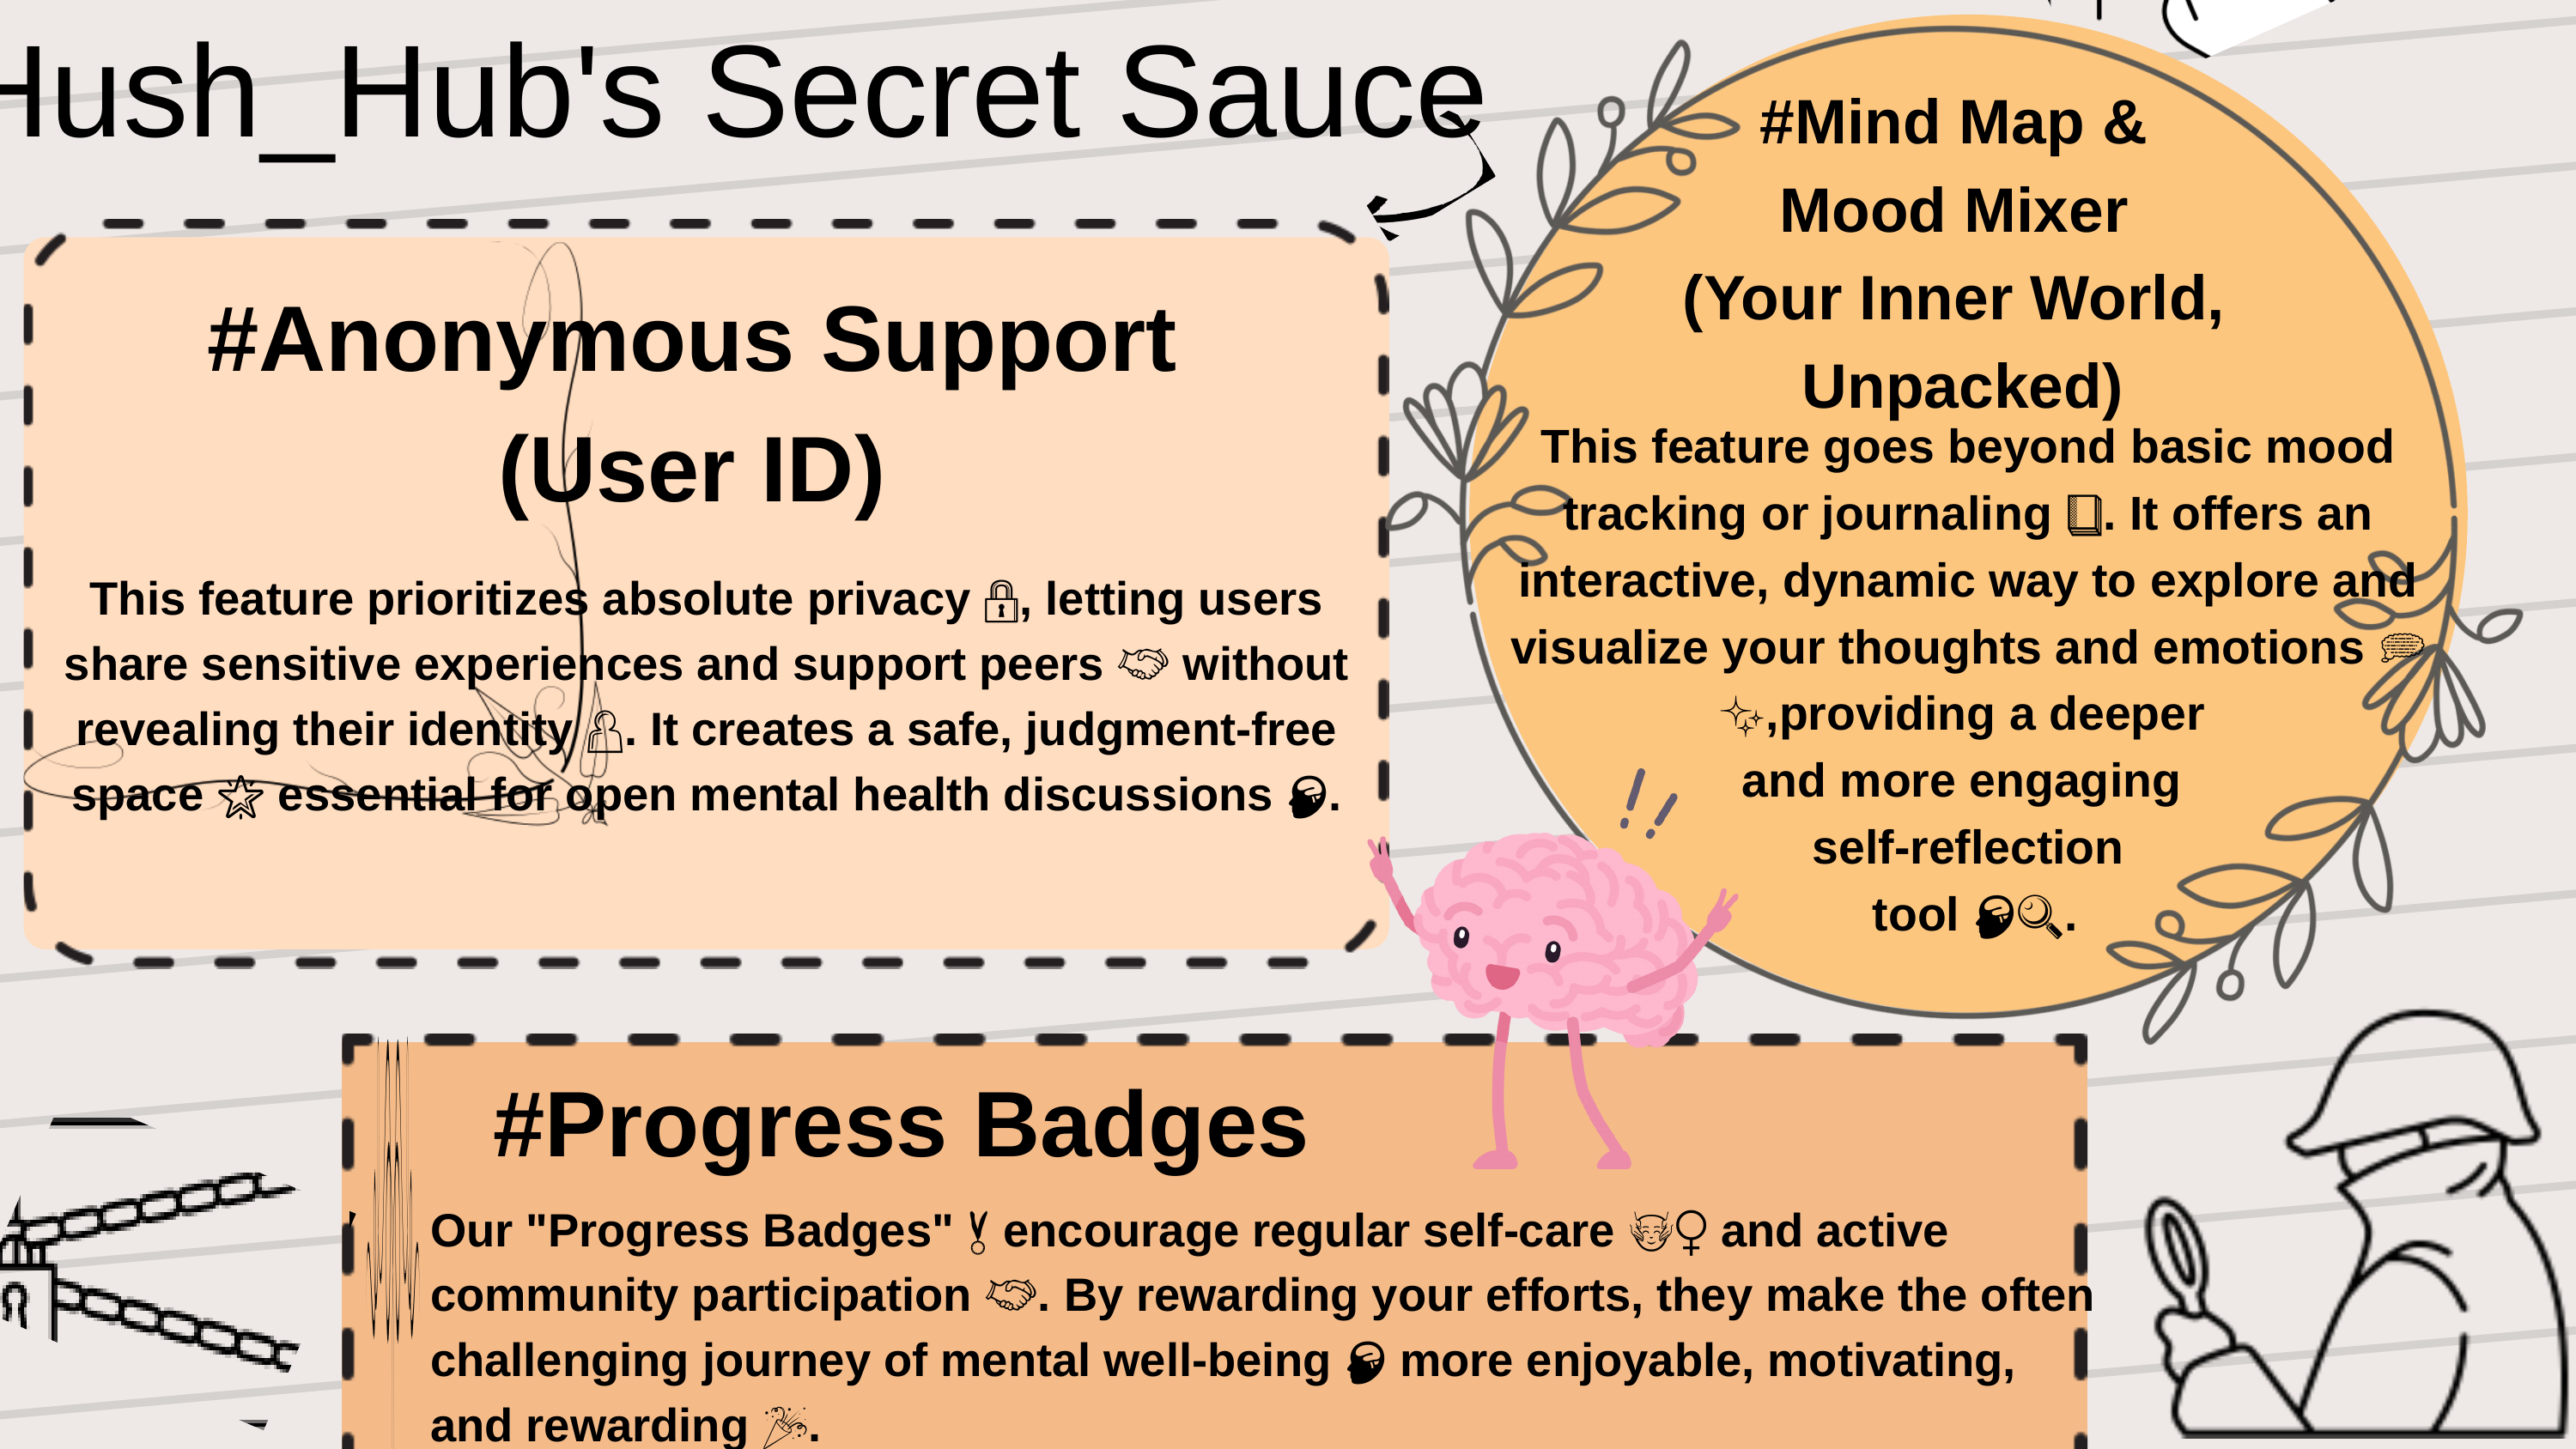

Hush_Hub's Secret Sauce

#Mind Map &
 Mood Mixer
(Your Inner World,
 Unpacked)

#Anonymous Support (User ID)
This feature goes beyond basic mood tracking or journaling 📔. It offers an interactive, dynamic way to explore and visualize your thoughts and emotions 💭✨,providing a deeper
and more engaging
self-reflection
 tool 🧠🔍.
This feature prioritizes absolute privacy 🔒, letting users share sensitive experiences and support peers 🤝 without revealing their identity 👤. It creates a safe, judgment-free space 🌟 essential for open mental health discussions 🧠.

#Progress Badges

Our "Progress Badges" 🏅 encourage regular self-care 💆‍♀️ and active community participation 🤝. By rewarding your efforts, they make the often challenging journey of mental well-being 🧠 more enjoyable, motivating, and rewarding 🎉.